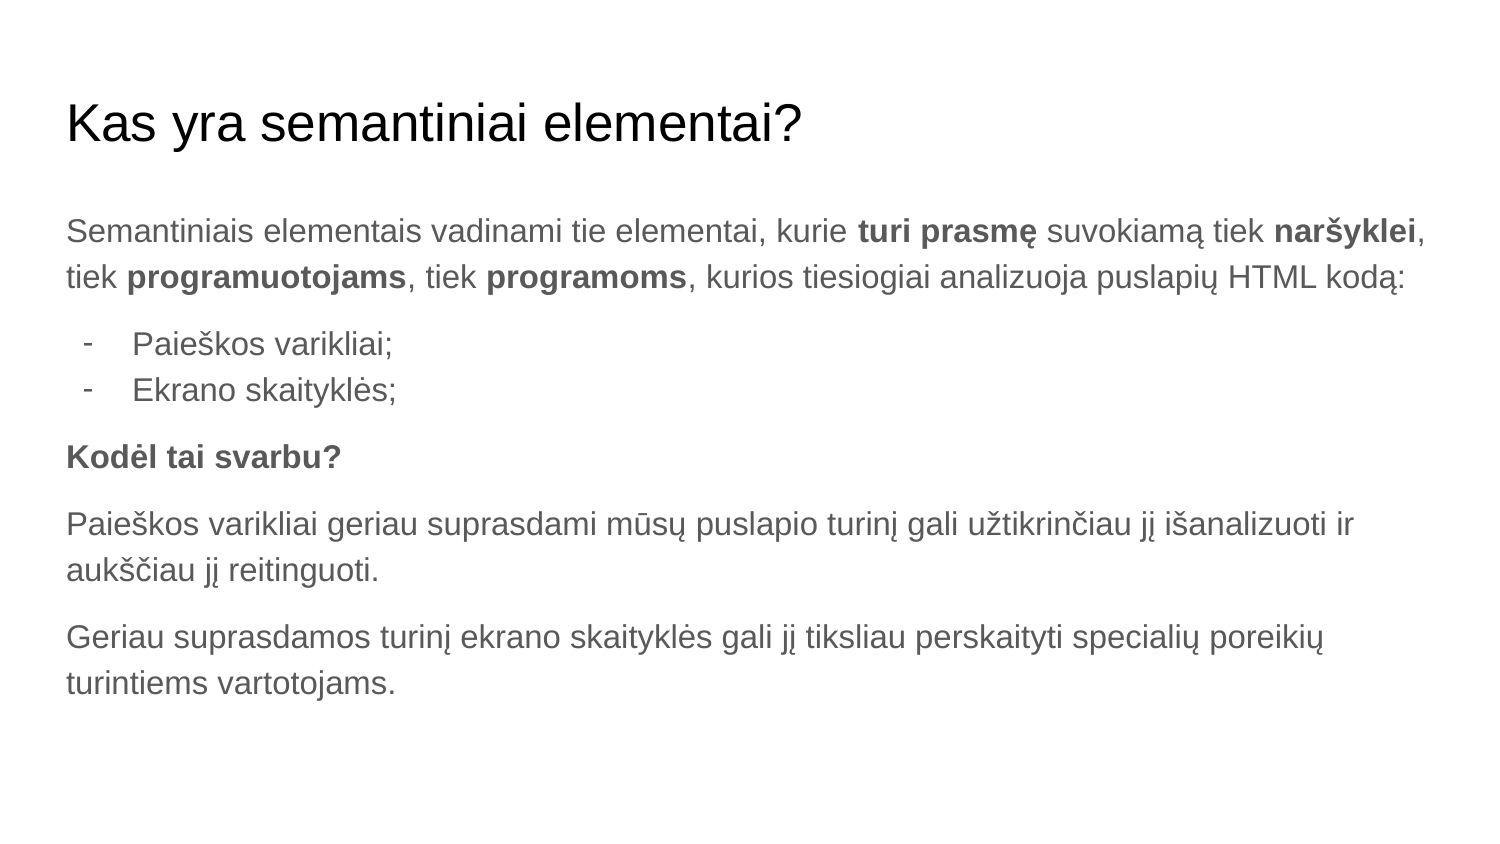

# Kas yra semantiniai elementai?
Semantiniais elementais vadinami tie elementai, kurie turi prasmę suvokiamą tiek naršyklei, tiek programuotojams, tiek programoms, kurios tiesiogiai analizuoja puslapių HTML kodą:
Paieškos varikliai;
Ekrano skaityklės;
Kodėl tai svarbu?
Paieškos varikliai geriau suprasdami mūsų puslapio turinį gali užtikrinčiau jį išanalizuoti ir aukščiau jį reitinguoti.
Geriau suprasdamos turinį ekrano skaityklės gali jį tiksliau perskaityti specialių poreikių turintiems vartotojams.